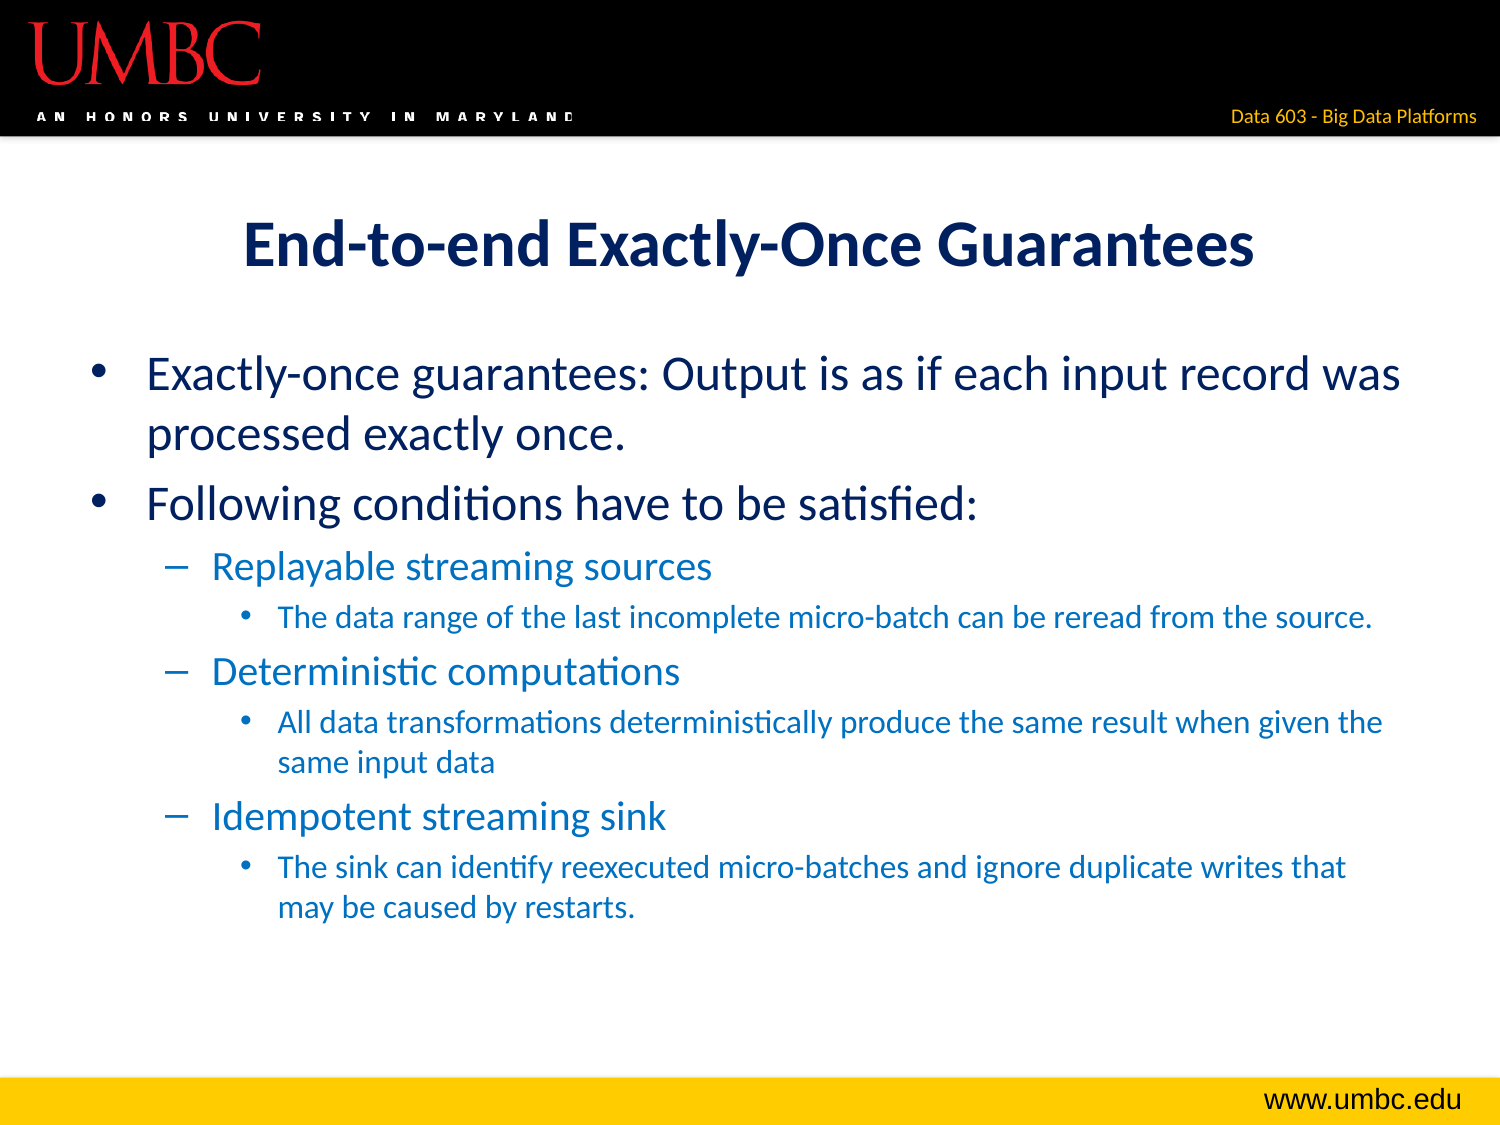

# End-to-end Exactly-Once Guarantees
Exactly-once guarantees: Output is as if each input record was processed exactly once.
Following conditions have to be satisfied:
Replayable streaming sources
The data range of the last incomplete micro-batch can be reread from the source.
Deterministic computations
All data transformations deterministically produce the same result when given the same input data
Idempotent streaming sink
The sink can identify reexecuted micro-batches and ignore duplicate writes that may be caused by restarts.